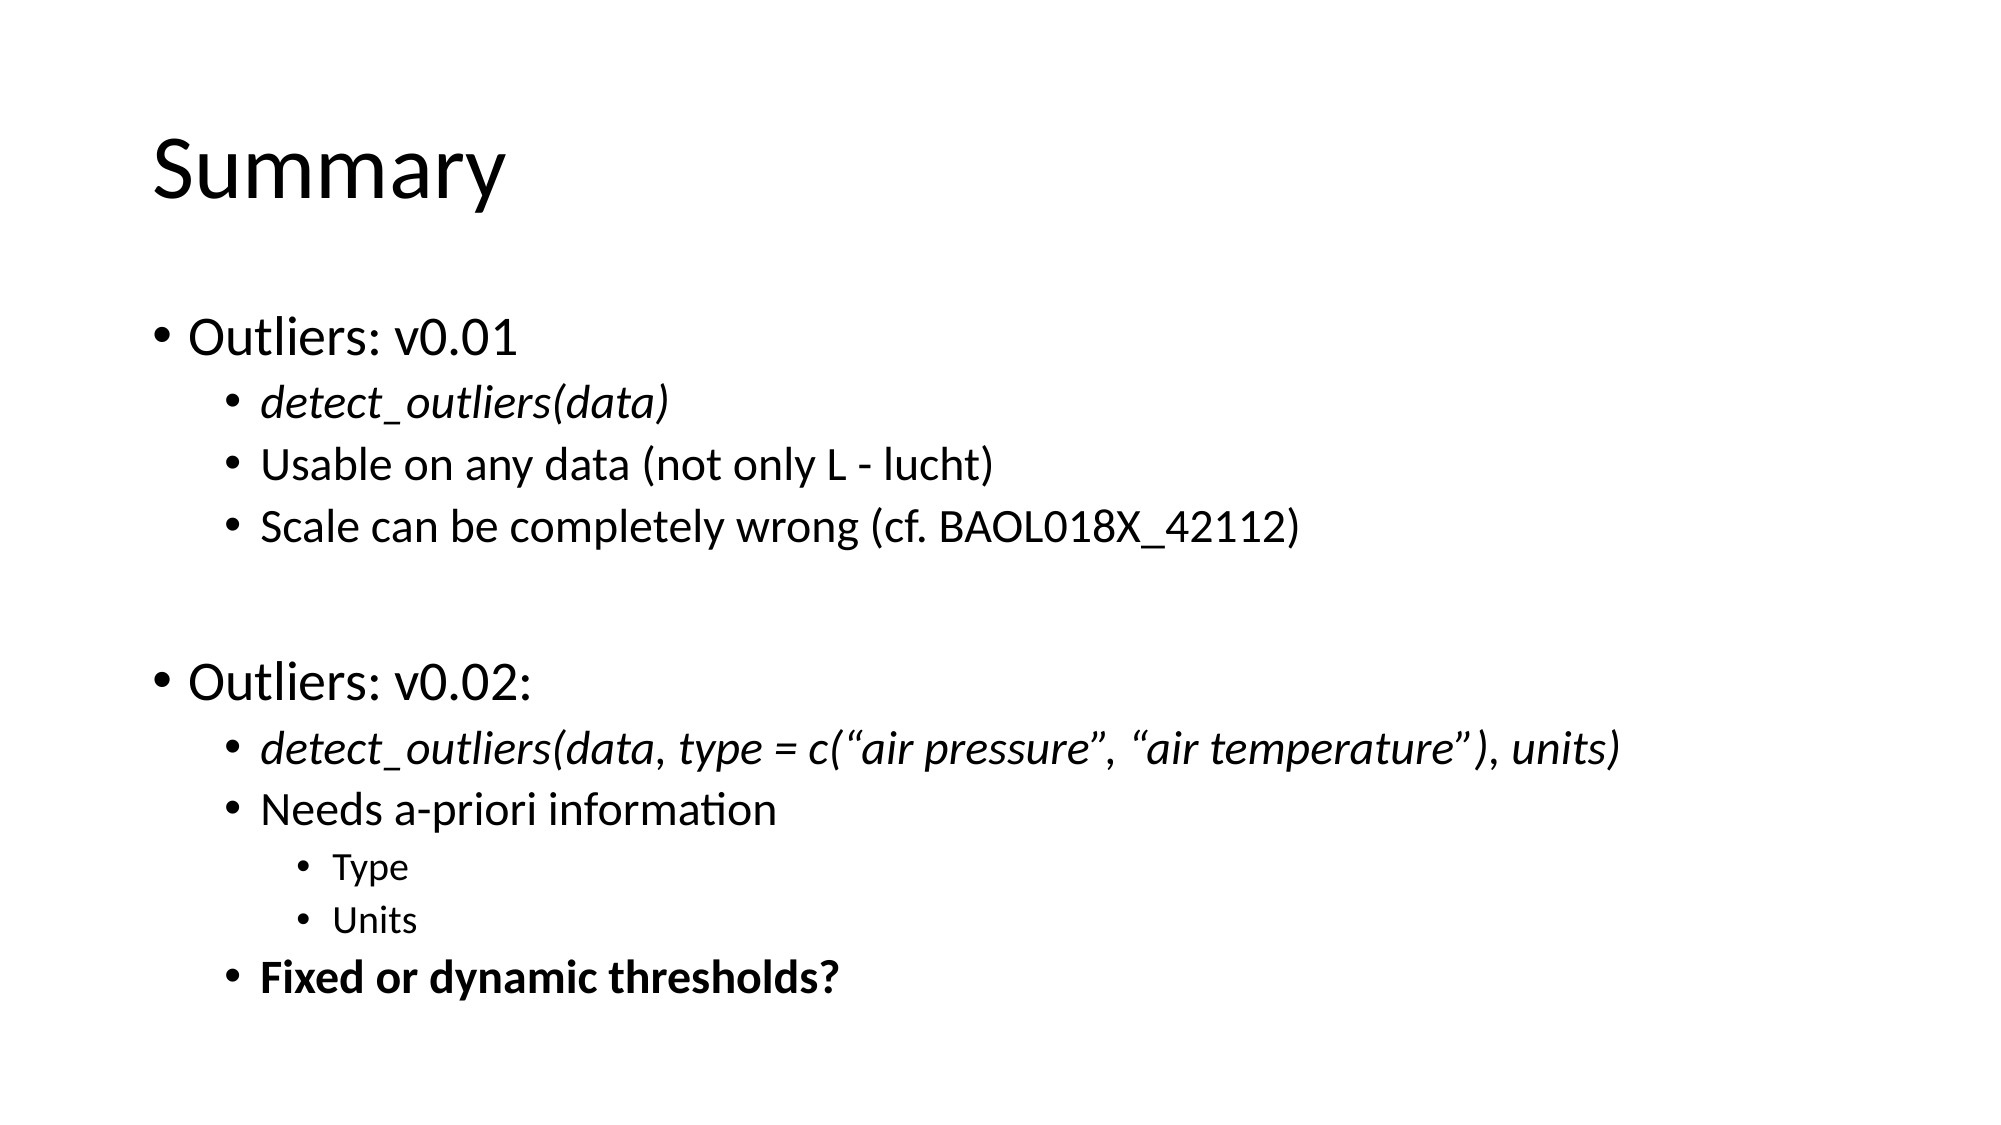

# Summary
Outliers: v0.01
detect_outliers(data)
Usable on any data (not only L - lucht)
Scale can be completely wrong (cf. BAOL018X_42112)

Outliers: v0.02:
detect_outliers(data, type = c(“air pressure”, “air temperature”), units)
Needs a-priori information
Type
Units
Fixed or dynamic thresholds?